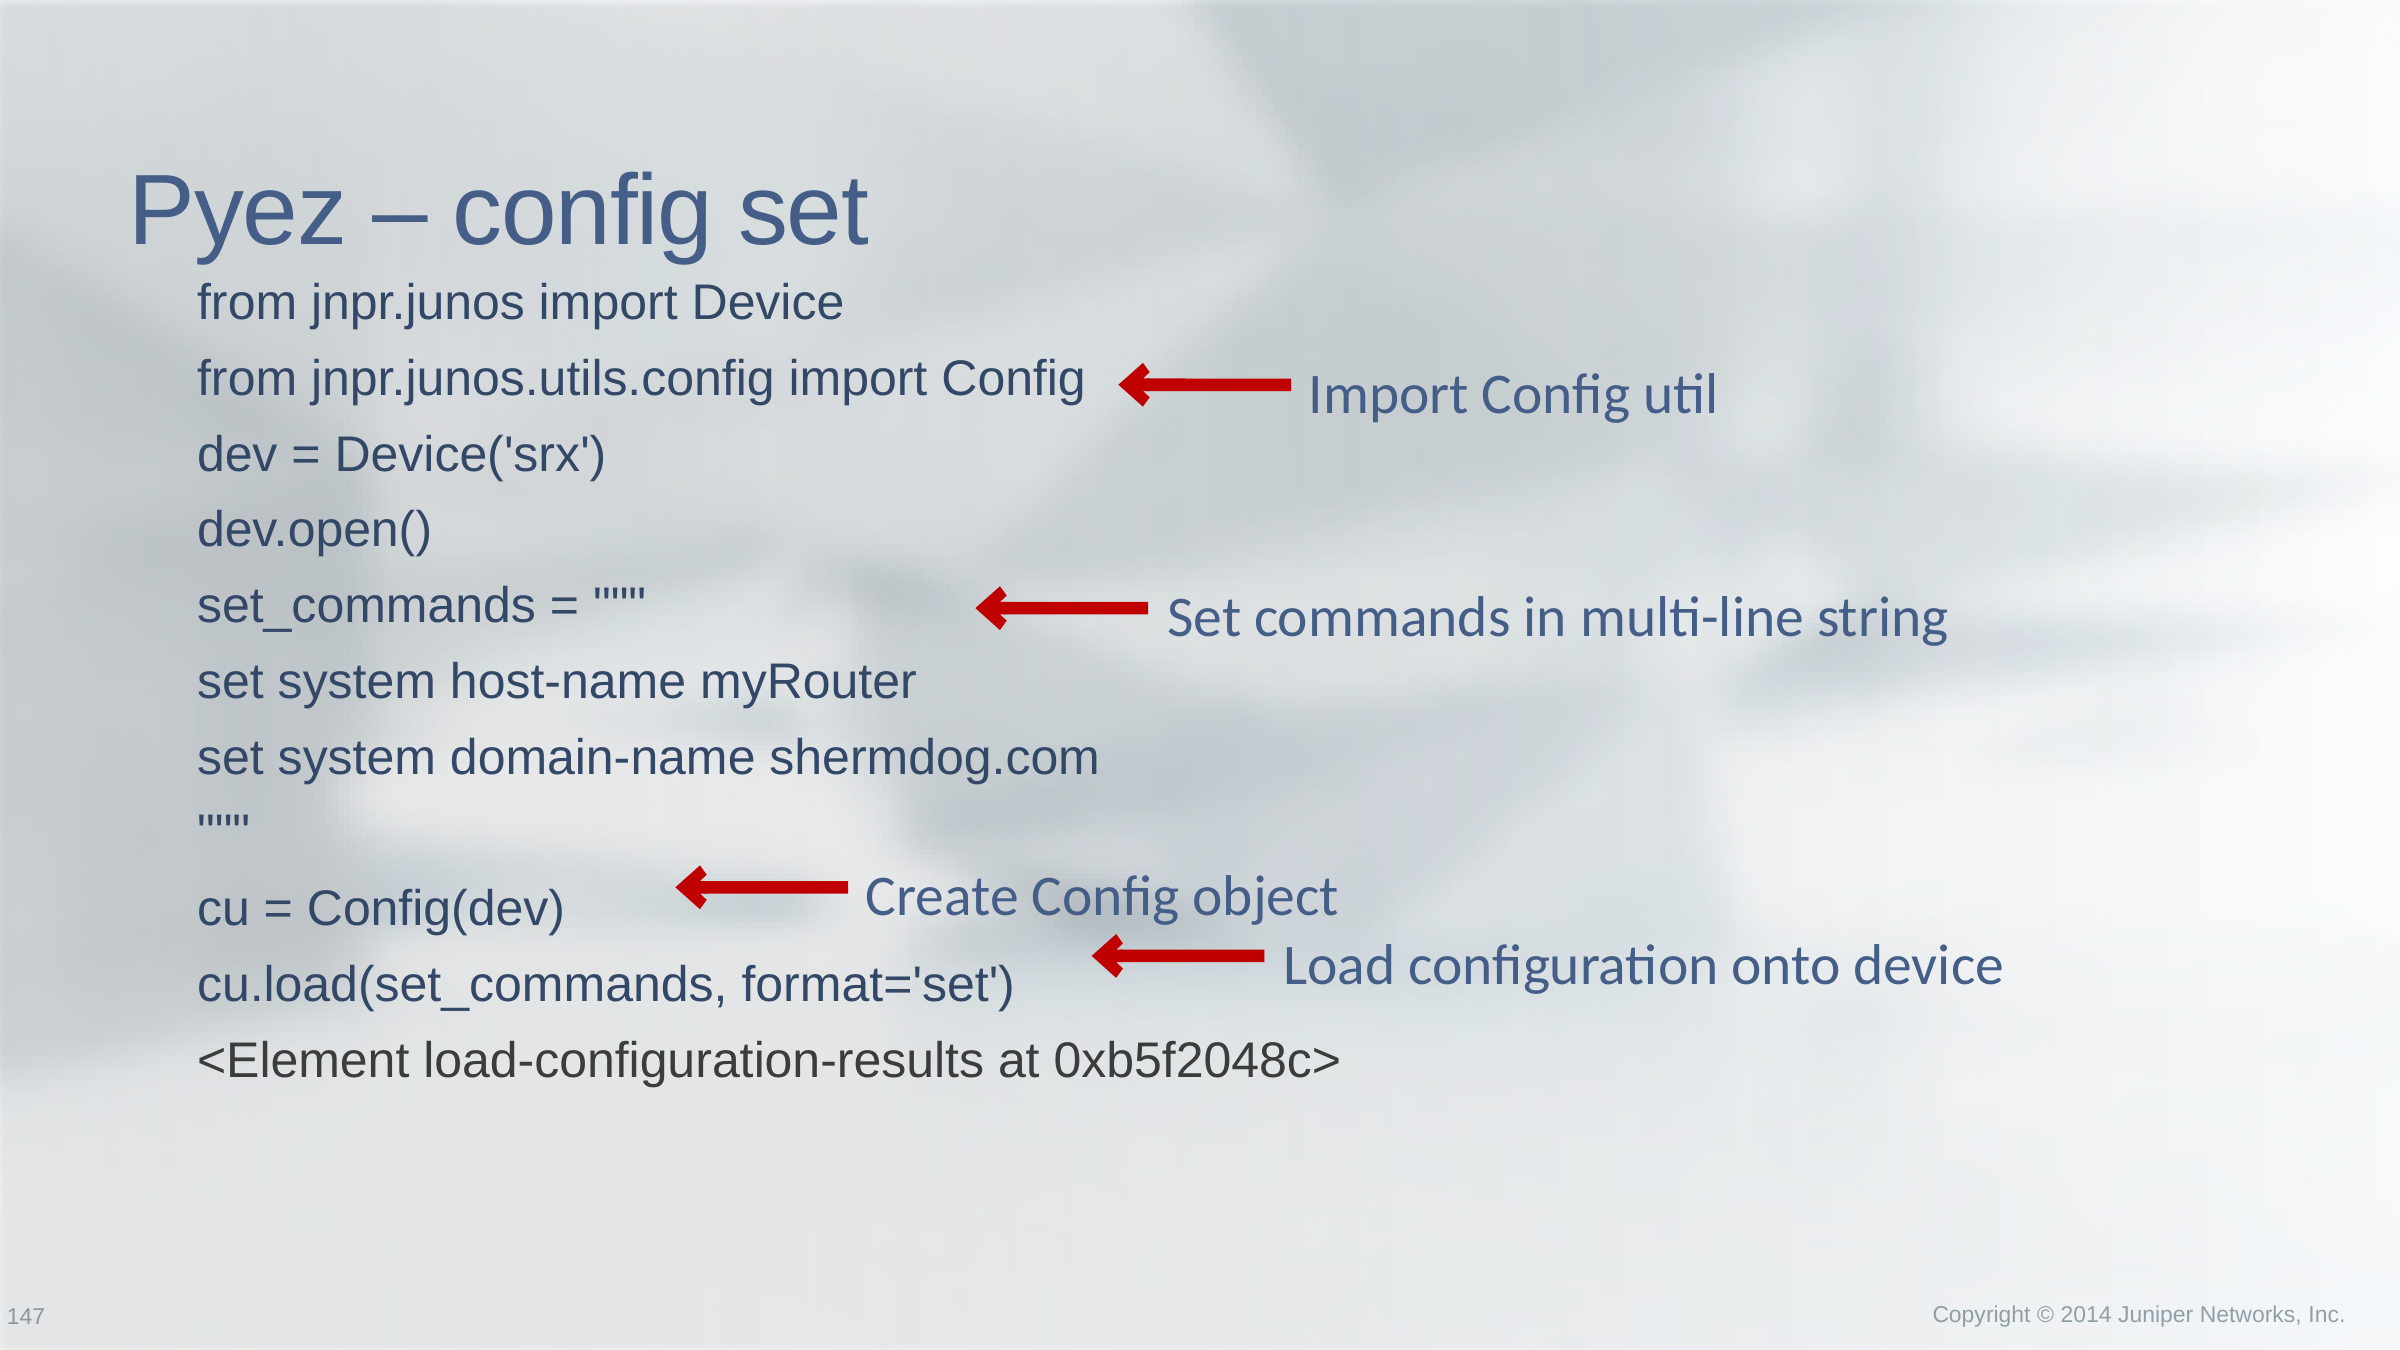

# Pyez – config set
from jnpr.junos import Device
from jnpr.junos.utils.config import Config
dev = Device('srx')
dev.open()
set_commands = """
set system host-name myRouter
set system domain-name shermdog.com
"""
cu = Config(dev)
cu.load(set_commands, format='set')
<Element load-configuration-results at 0xb5f2048c>
Import Config util

Set commands in multi-line string

Create Config object

Load configuration onto device